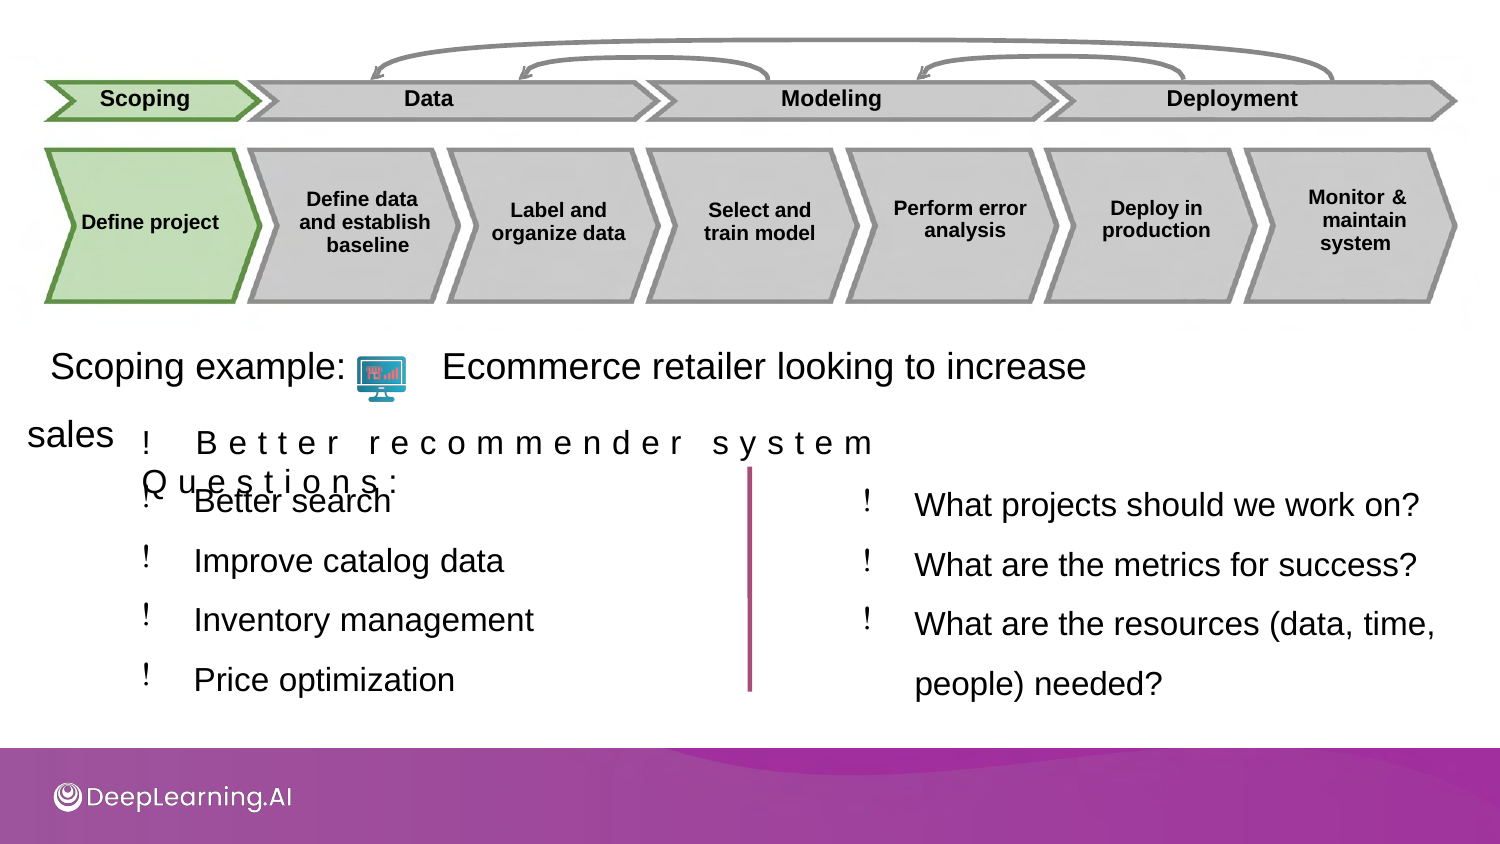

Scoping
Data
Modeling
Deployment
Monitor &  maintain  system
Define data  and establish  baseline
Perform error  analysis
Deploy in  production
Label and  organize data
Select and  train model
Define project
Scoping example:
Ecommerce retailer looking to increase

sales
!	Better recommender system	Questions:

•	Data Storage Model
Better search
Improve catalog data
Inventory management
Price optimization
What projects should we work on?
What are the metrics for success?
What are the resources (data, time,
!	Define data

a.	How much silence before & after clip?

b.	Consistent Labels

Research/Academia	Algorithm/Model
ML Model Code
Production	Hyperparameters	X → Y
Data
!	Decide on key metrics (accuracy, latency/throughput etc…)

!	Decide to work on speech recognition for voice search
people) needed?